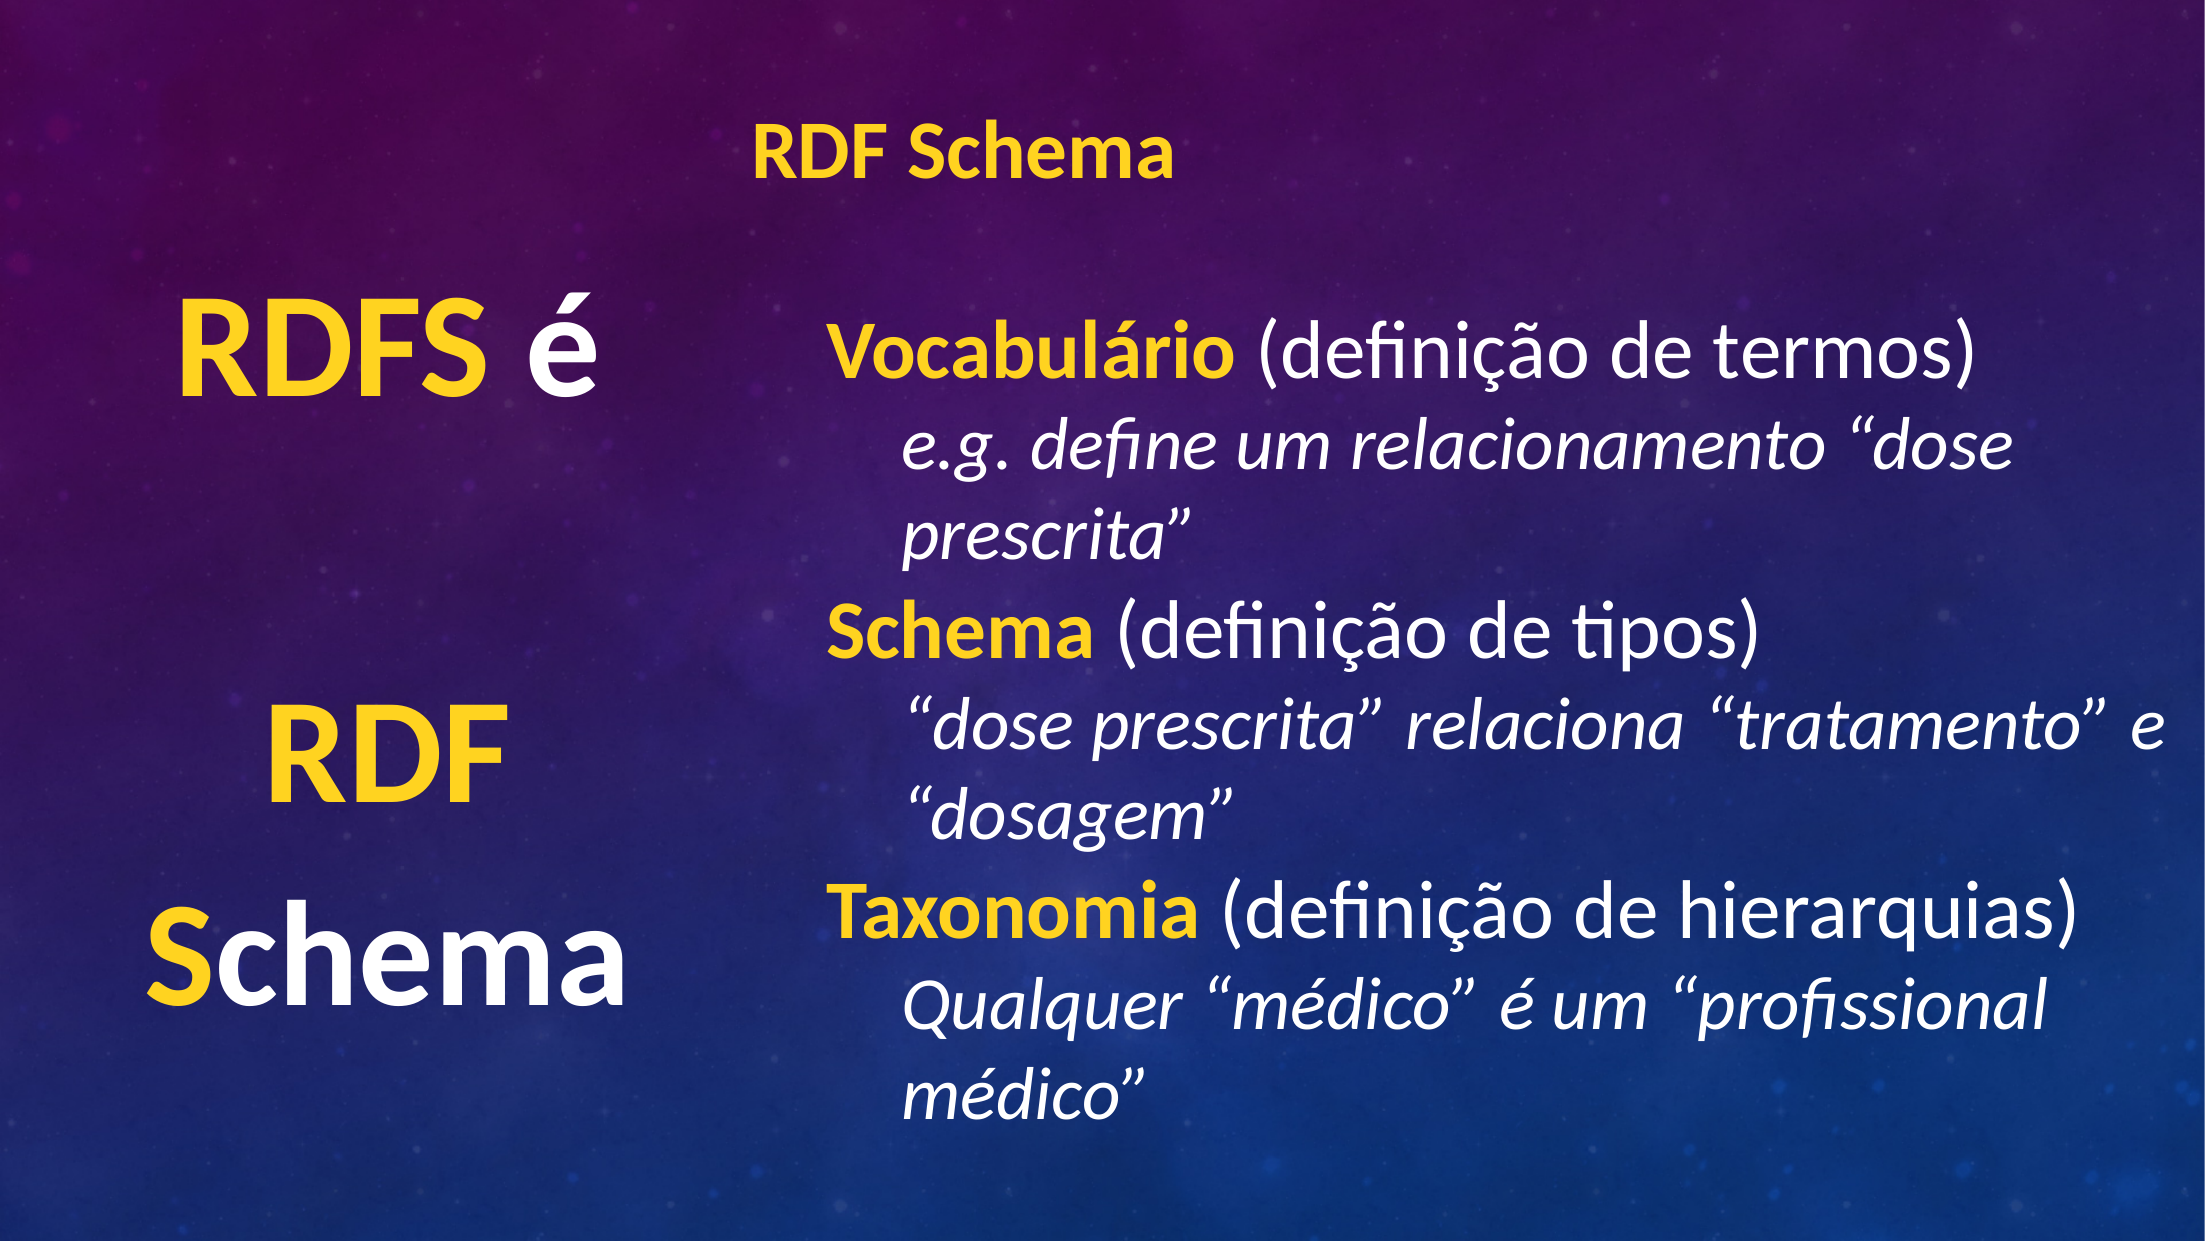

RDFS é

RDF
Schema
RDF Schema

Vocabulário (definição de termos)
e.g. define um relacionamento “dose prescrita”
Schema (definição de tipos)
“dose prescrita” relaciona “tratamento” e “dosagem”
Taxonomia (definição de hierarquias)
Qualquer “médico” é um “profissional médico”